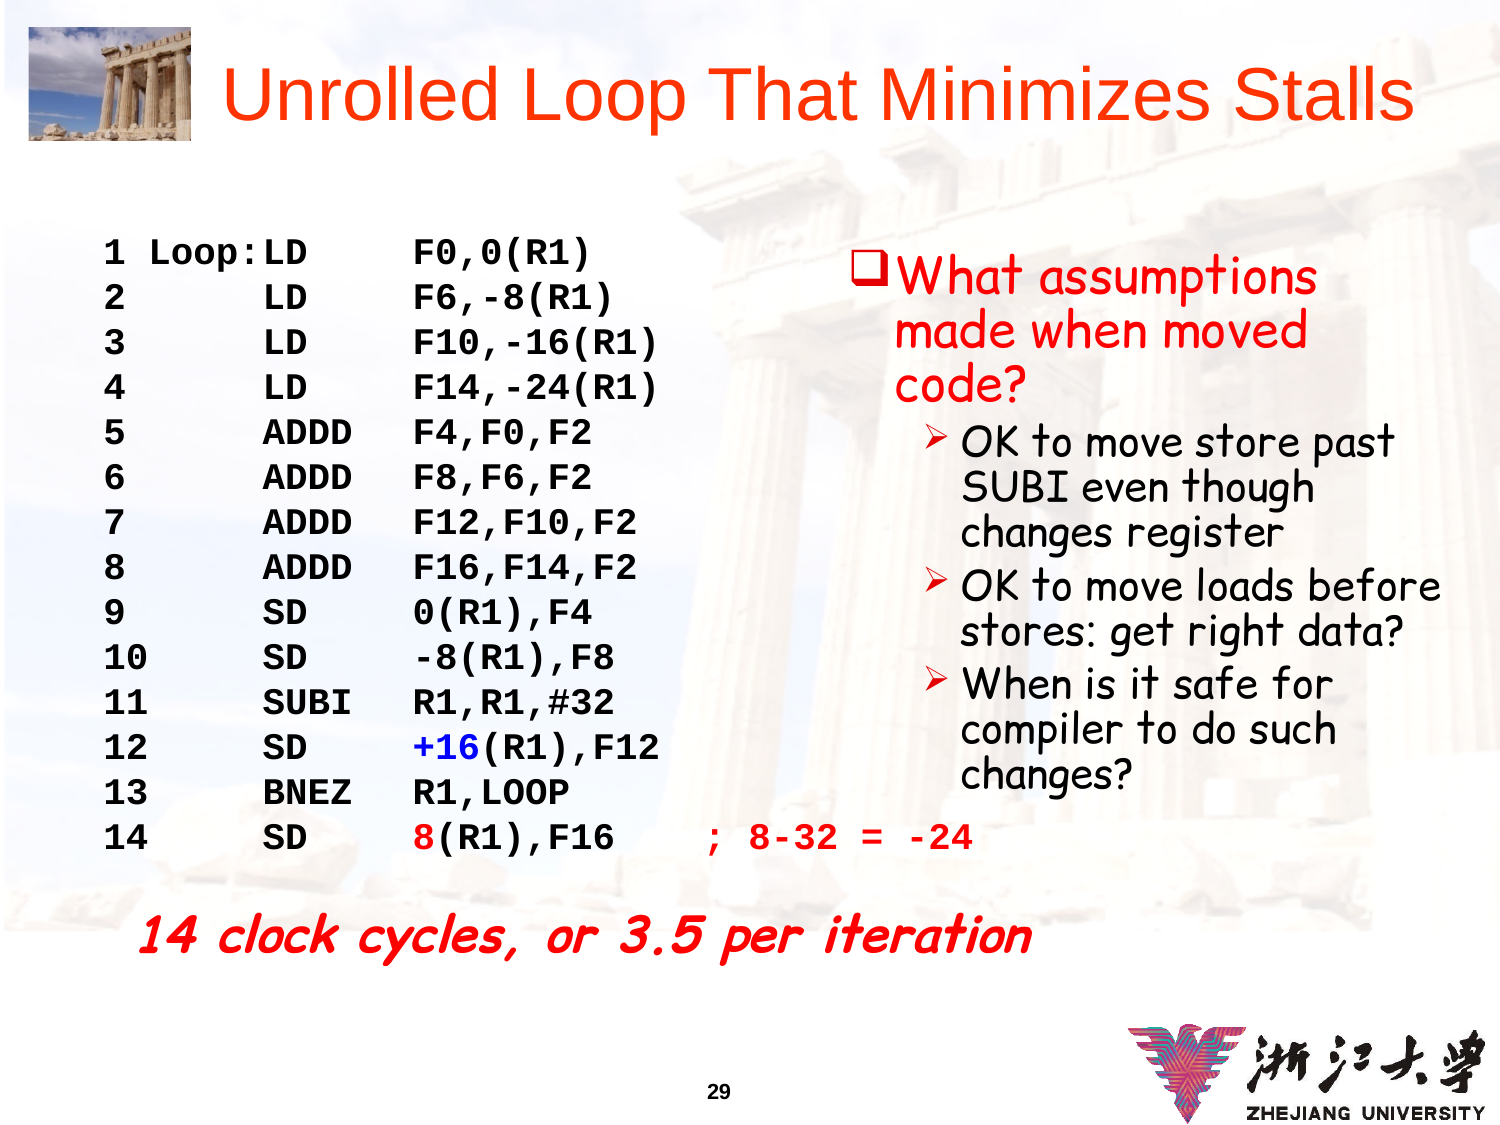

# Unrolled Loop That Minimizes Stalls

1 Loop:	LD	F0,0(R1)
2	LD	F6,-8(R1)
3	LD	F10,-16(R1)
4	LD	F14,-24(R1)
5	ADDD	F4,F0,F2
6	ADDD	F8,F6,F2
7	ADDD	F12,F10,F2
8	ADDD	F16,F14,F2
9	SD	0(R1),F4
10	SD	-8(R1),F8
11	SUBI	R1,R1,#32
12	SD	+16(R1),F12
13	BNEZ	R1,LOOP
14	SD	8(R1),F16	; 8-32 = -24
 14 clock cycles, or 3.5 per iteration

What assumptions made when moved code?
OK to move store past SUBI even though changes register
OK to move loads before stores: get right data?
When is it safe for compiler to do such changes?